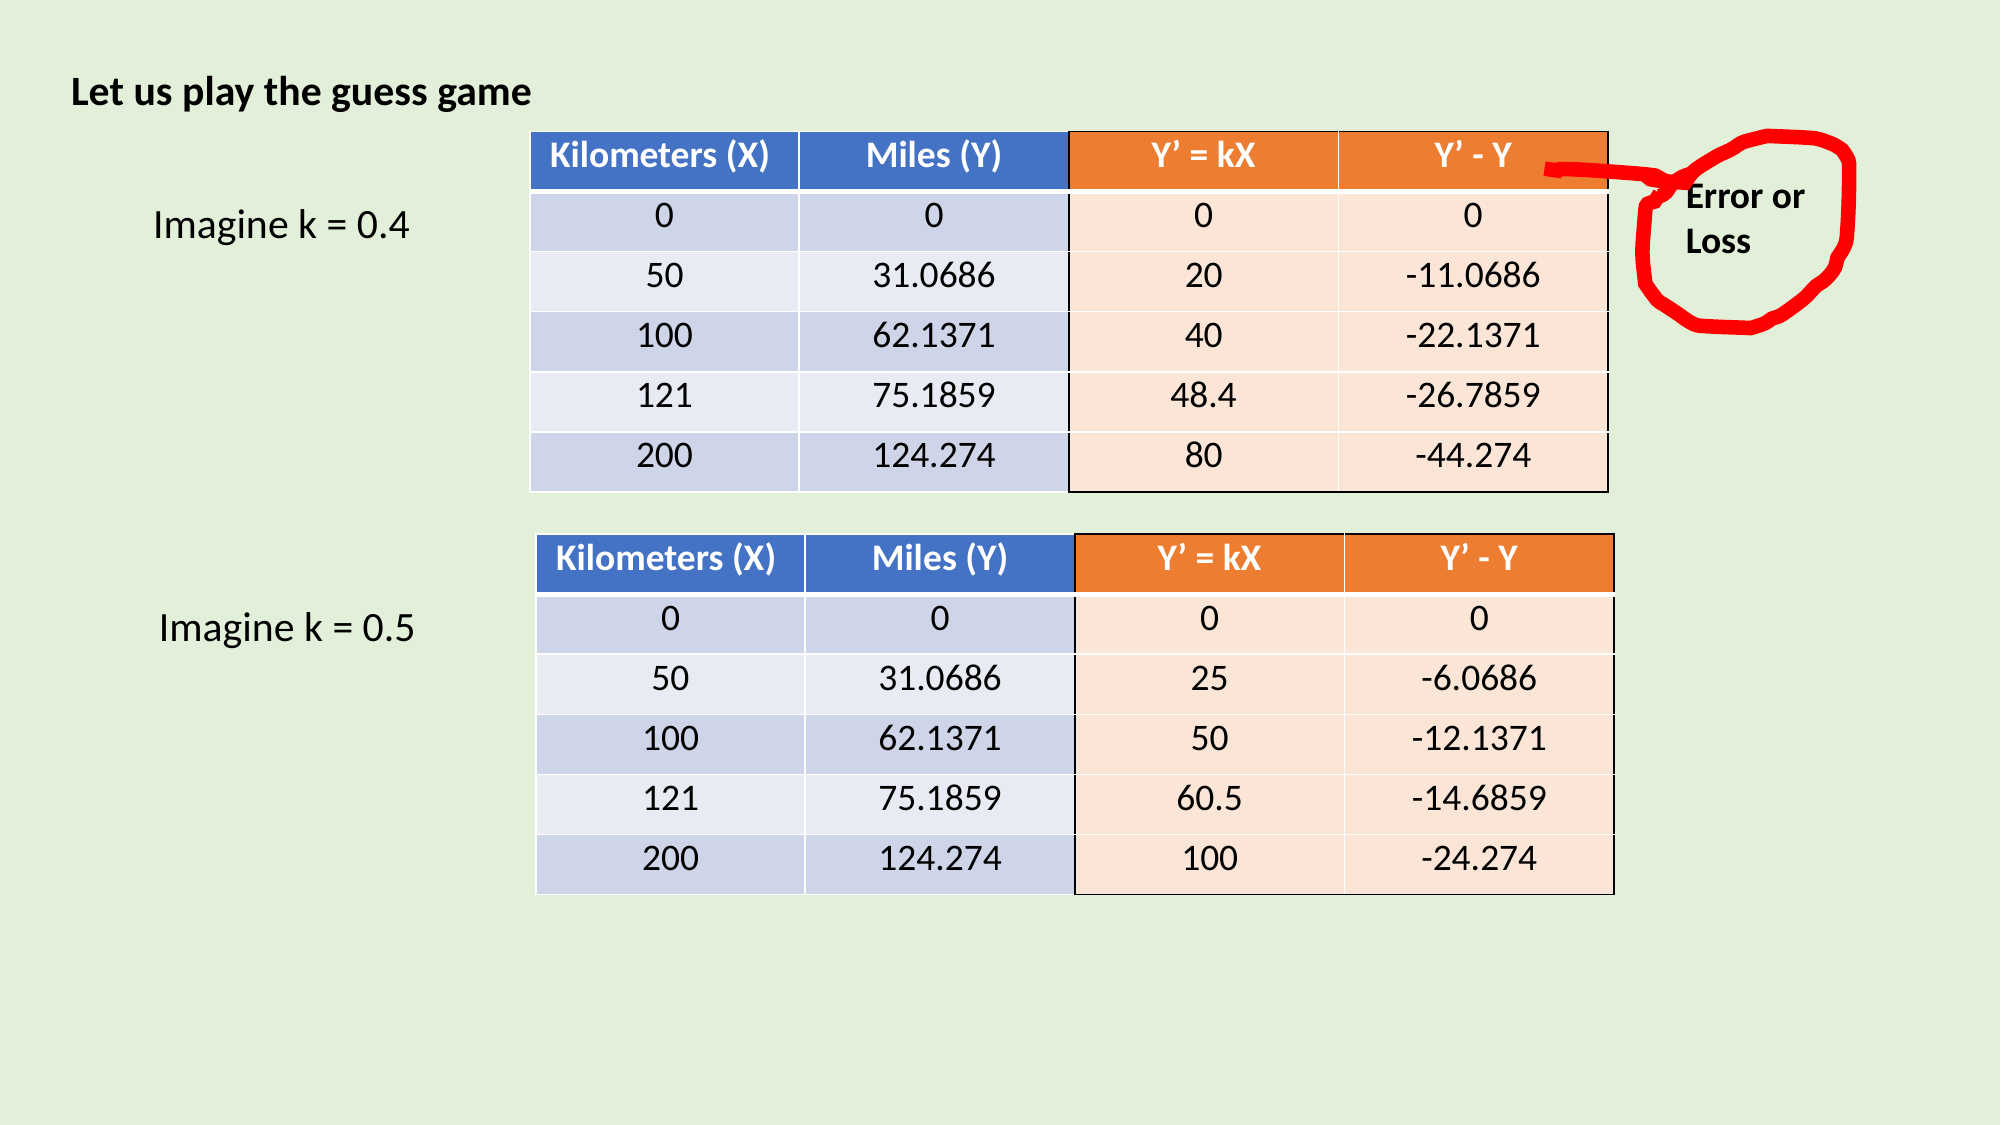

Let us play the guess game
| Kilometers (X) | Miles (Y) | Y’ = kX | Y’ - Y |
| --- | --- | --- | --- |
| 0 | 0 | 0 | 0 |
| 50 | 31.0686 | 20 | -11.0686 |
| 100 | 62.1371 | 40 | -22.1371 |
| 121 | 75.1859 | 48.4 | -26.7859 |
| 200 | 124.274 | 80 | -44.274 |

Error or Loss
Imagine k = 0.4
| Kilometers (X) | Miles (Y) | Y’ = kX | Y’ - Y |
| --- | --- | --- | --- |
| 0 | 0 | 0 | 0 |
| 50 | 31.0686 | 25 | -6.0686 |
| 100 | 62.1371 | 50 | -12.1371 |
| 121 | 75.1859 | 60.5 | -14.6859 |
| 200 | 124.274 | 100 | -24.274 |
Imagine k = 0.5